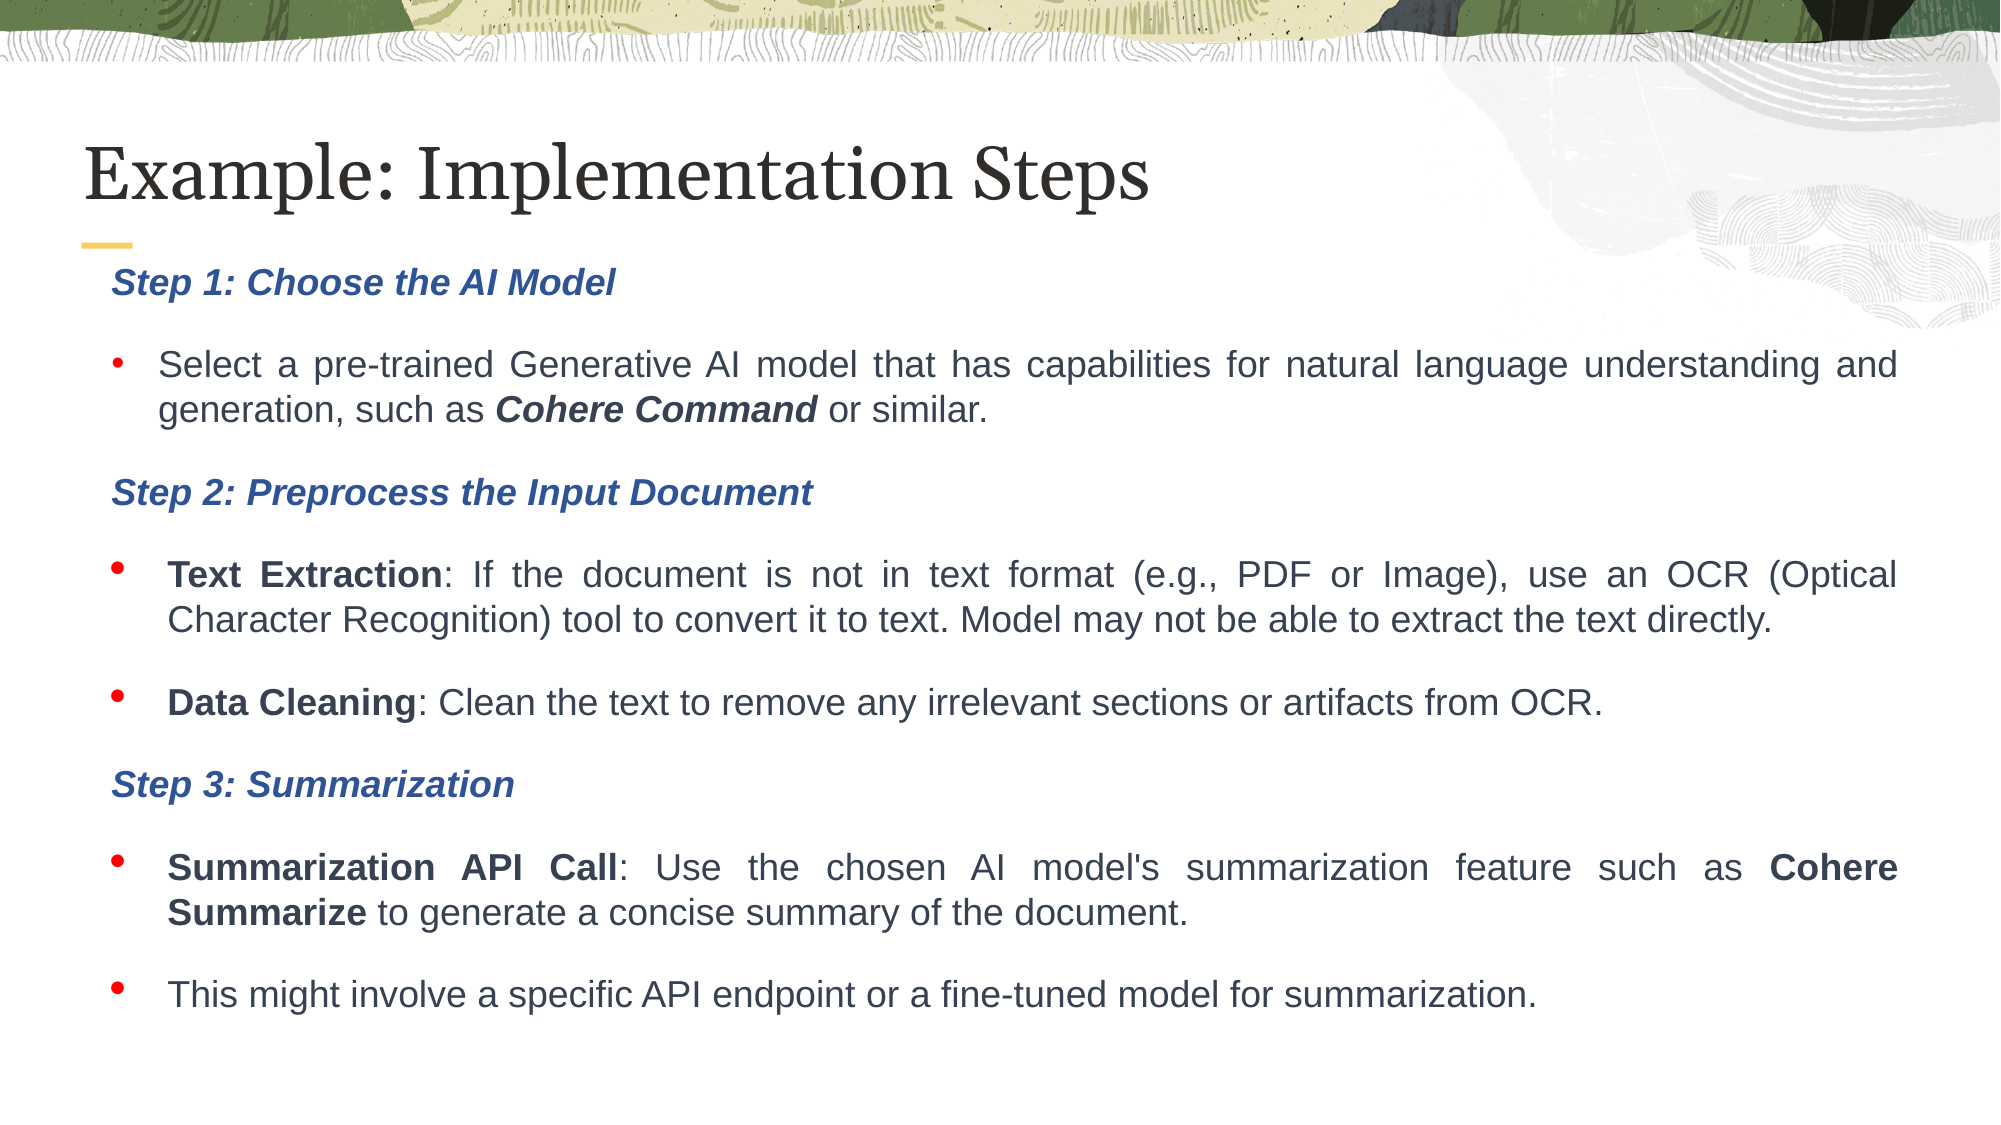

# Example: Implementation Steps
Step 1: Choose the AI Model
Select a pre-trained Generative AI model that has capabilities for natural language understanding and generation, such as Cohere Command or similar.
Step 2: Preprocess the Input Document
Text Extraction: If the document is not in text format (e.g., PDF or Image), use an OCR (Optical Character Recognition) tool to convert it to text. Model may not be able to extract the text directly.
Data Cleaning: Clean the text to remove any irrelevant sections or artifacts from OCR.
Step 3: Summarization
Summarization API Call: Use the chosen AI model's summarization feature such as Cohere Summarize to generate a concise summary of the document.
This might involve a specific API endpoint or a fine-tuned model for summarization.